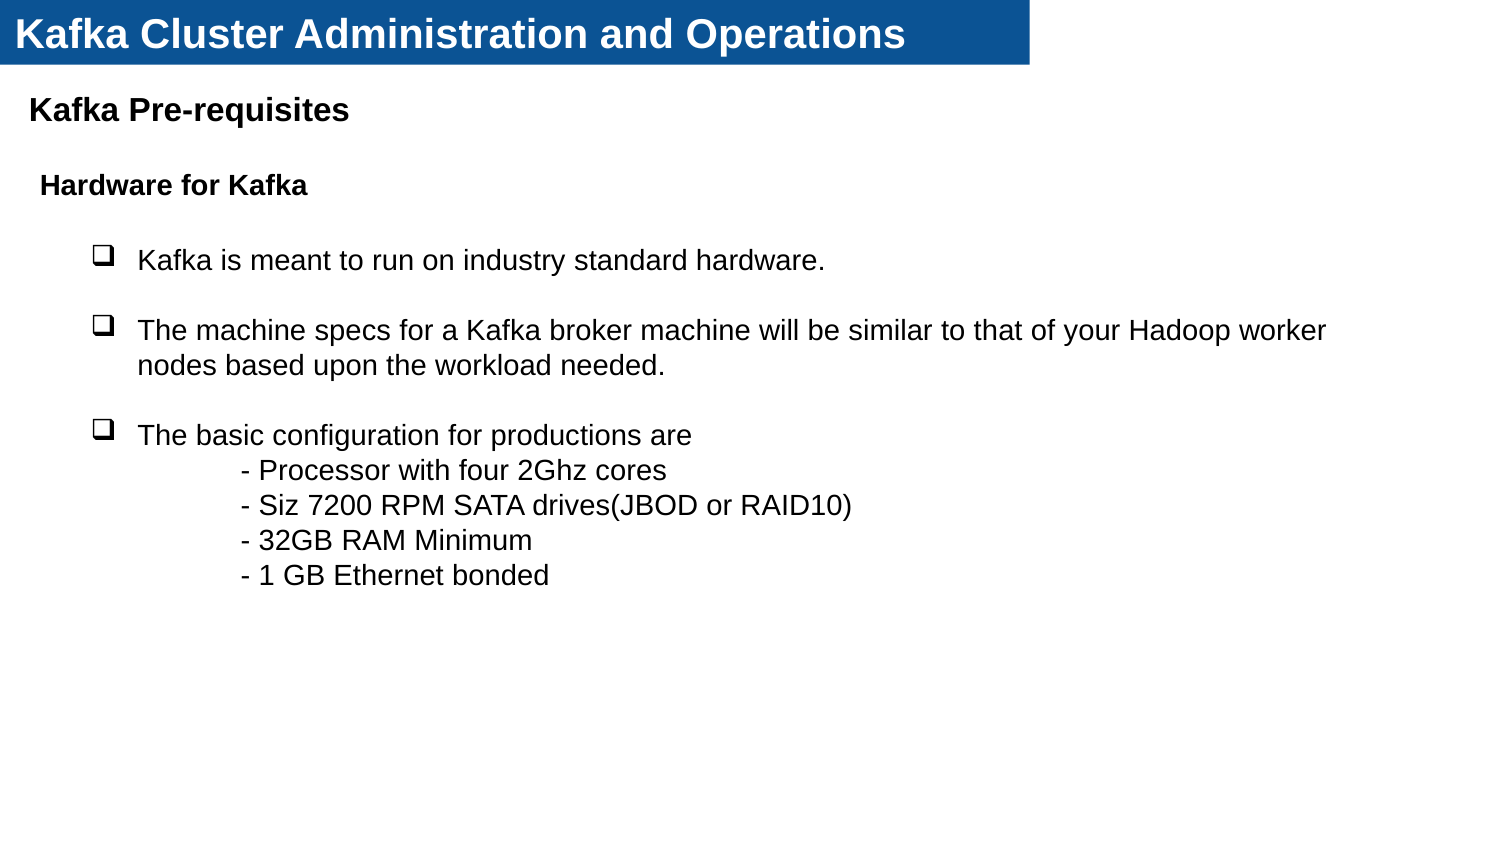

Kafka Cluster Administration and Operations

Kafka Pre-requisites
Hardware for Kafka
Kafka is meant to run on industry standard hardware.

The machine specs for a Kafka broker machine will be similar to that of your Hadoop worker nodes based upon the workload needed.

The basic configuration for productions are
	- Processor with four 2Ghz cores
	- Siz 7200 RPM SATA drives(JBOD or RAID10)
	- 32GB RAM Minimum
	- 1 GB Ethernet bonded